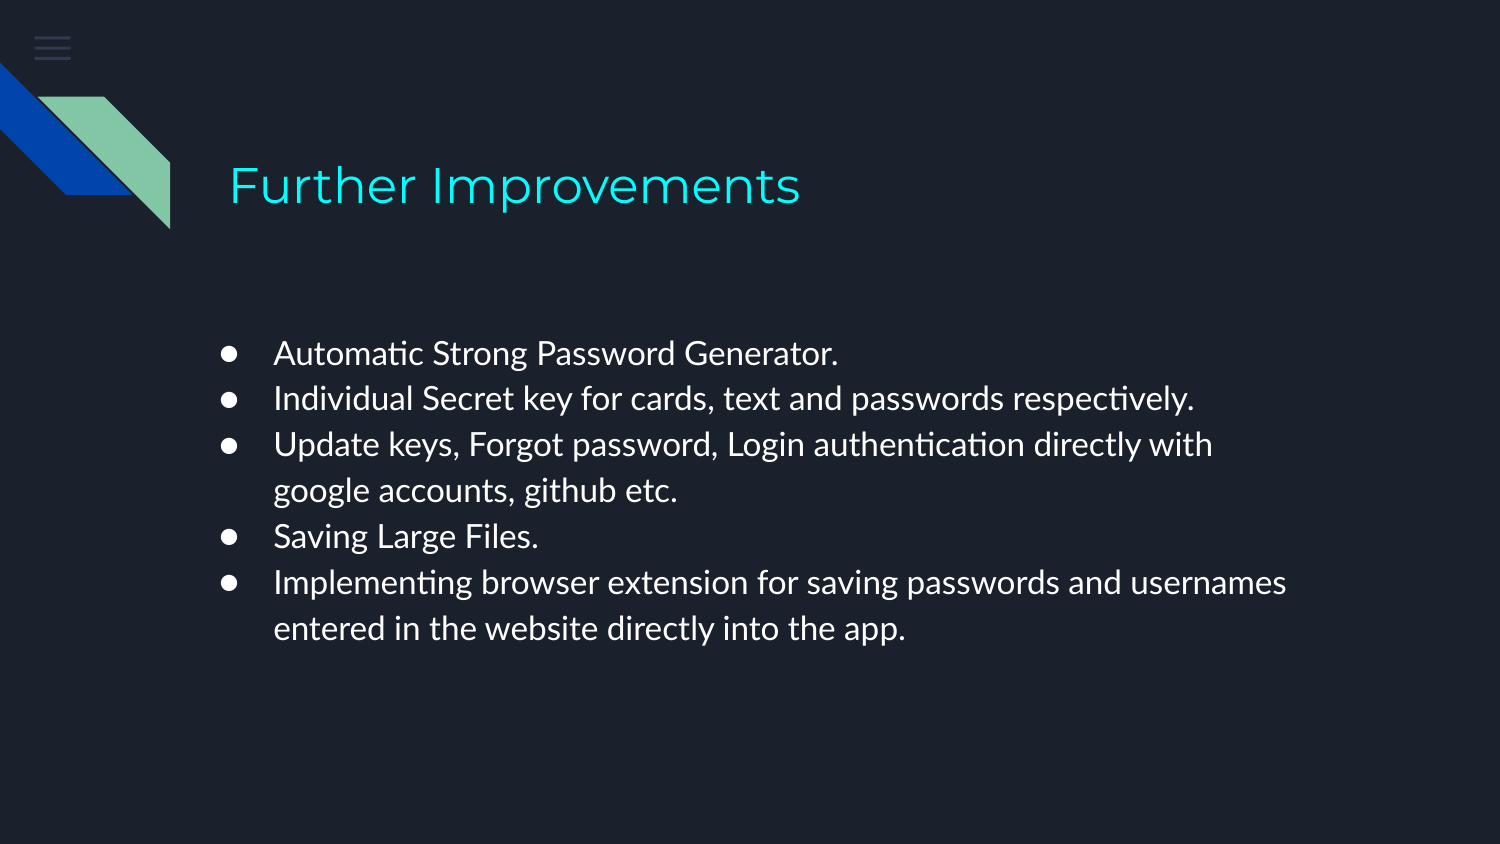

# Further Improvements
Automatic Strong Password Generator.
Individual Secret key for cards, text and passwords respectively.
Update keys, Forgot password, Login authentication directly with google accounts, github etc.
Saving Large Files.
Implementing browser extension for saving passwords and usernames entered in the website directly into the app.